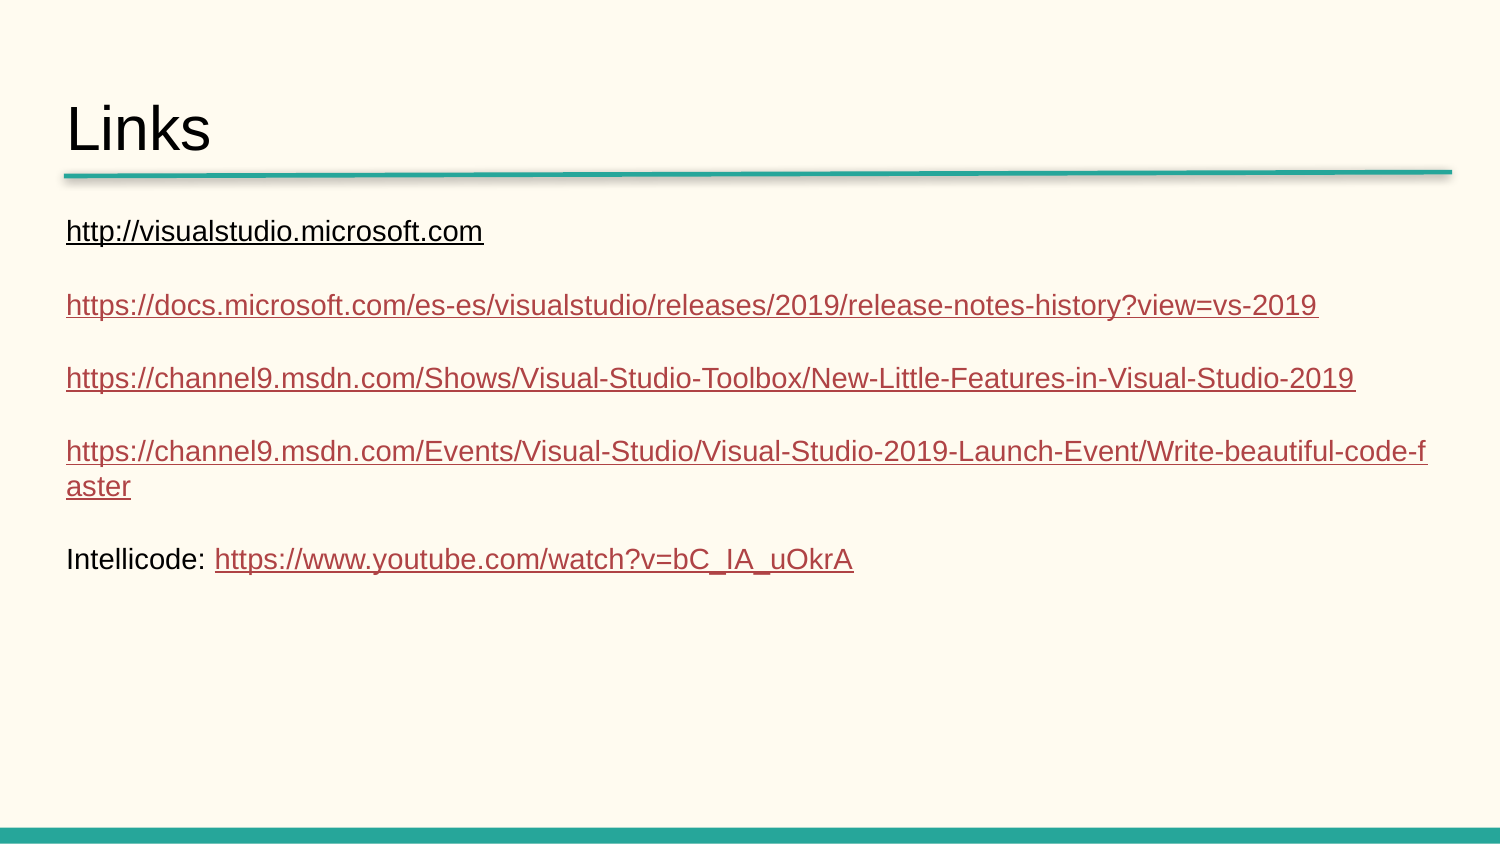

# Links
http://visualstudio.microsoft.com
https://docs.microsoft.com/es-es/visualstudio/releases/2019/release-notes-history?view=vs-2019
https://channel9.msdn.com/Shows/Visual-Studio-Toolbox/New-Little-Features-in-Visual-Studio-2019
https://channel9.msdn.com/Events/Visual-Studio/Visual-Studio-2019-Launch-Event/Write-beautiful-code-faster
Intellicode: https://www.youtube.com/watch?v=bC_IA_uOkrA